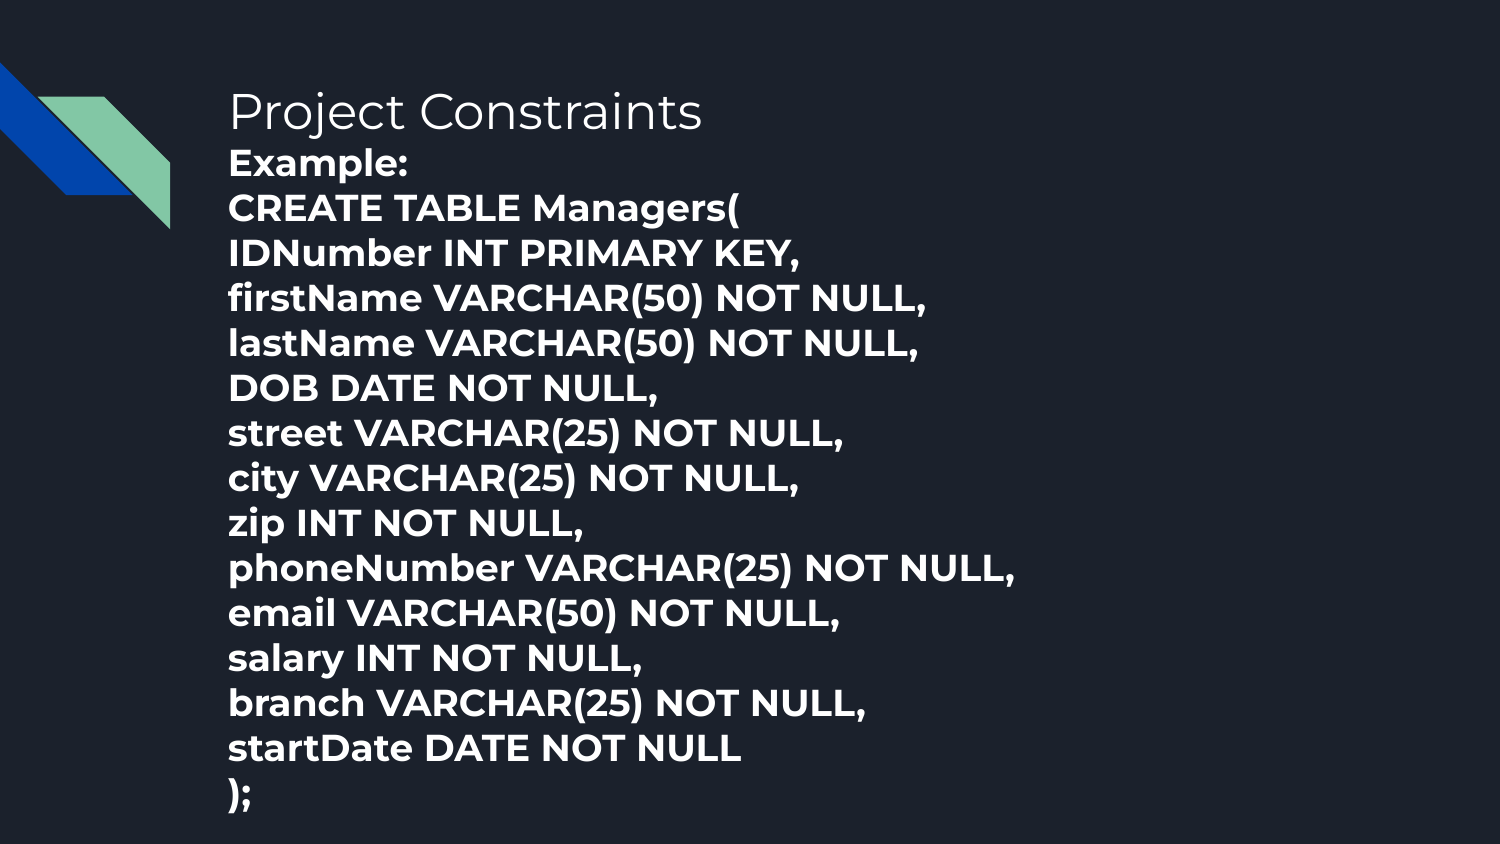

# Project Constraints
Example:
CREATE TABLE Managers(
IDNumber INT PRIMARY KEY,
firstName VARCHAR(50) NOT NULL,
lastName VARCHAR(50) NOT NULL,
DOB DATE NOT NULL,
street VARCHAR(25) NOT NULL,
city VARCHAR(25) NOT NULL,
zip INT NOT NULL,
phoneNumber VARCHAR(25) NOT NULL,
email VARCHAR(50) NOT NULL,
salary INT NOT NULL,
branch VARCHAR(25) NOT NULL,
startDate DATE NOT NULL
);